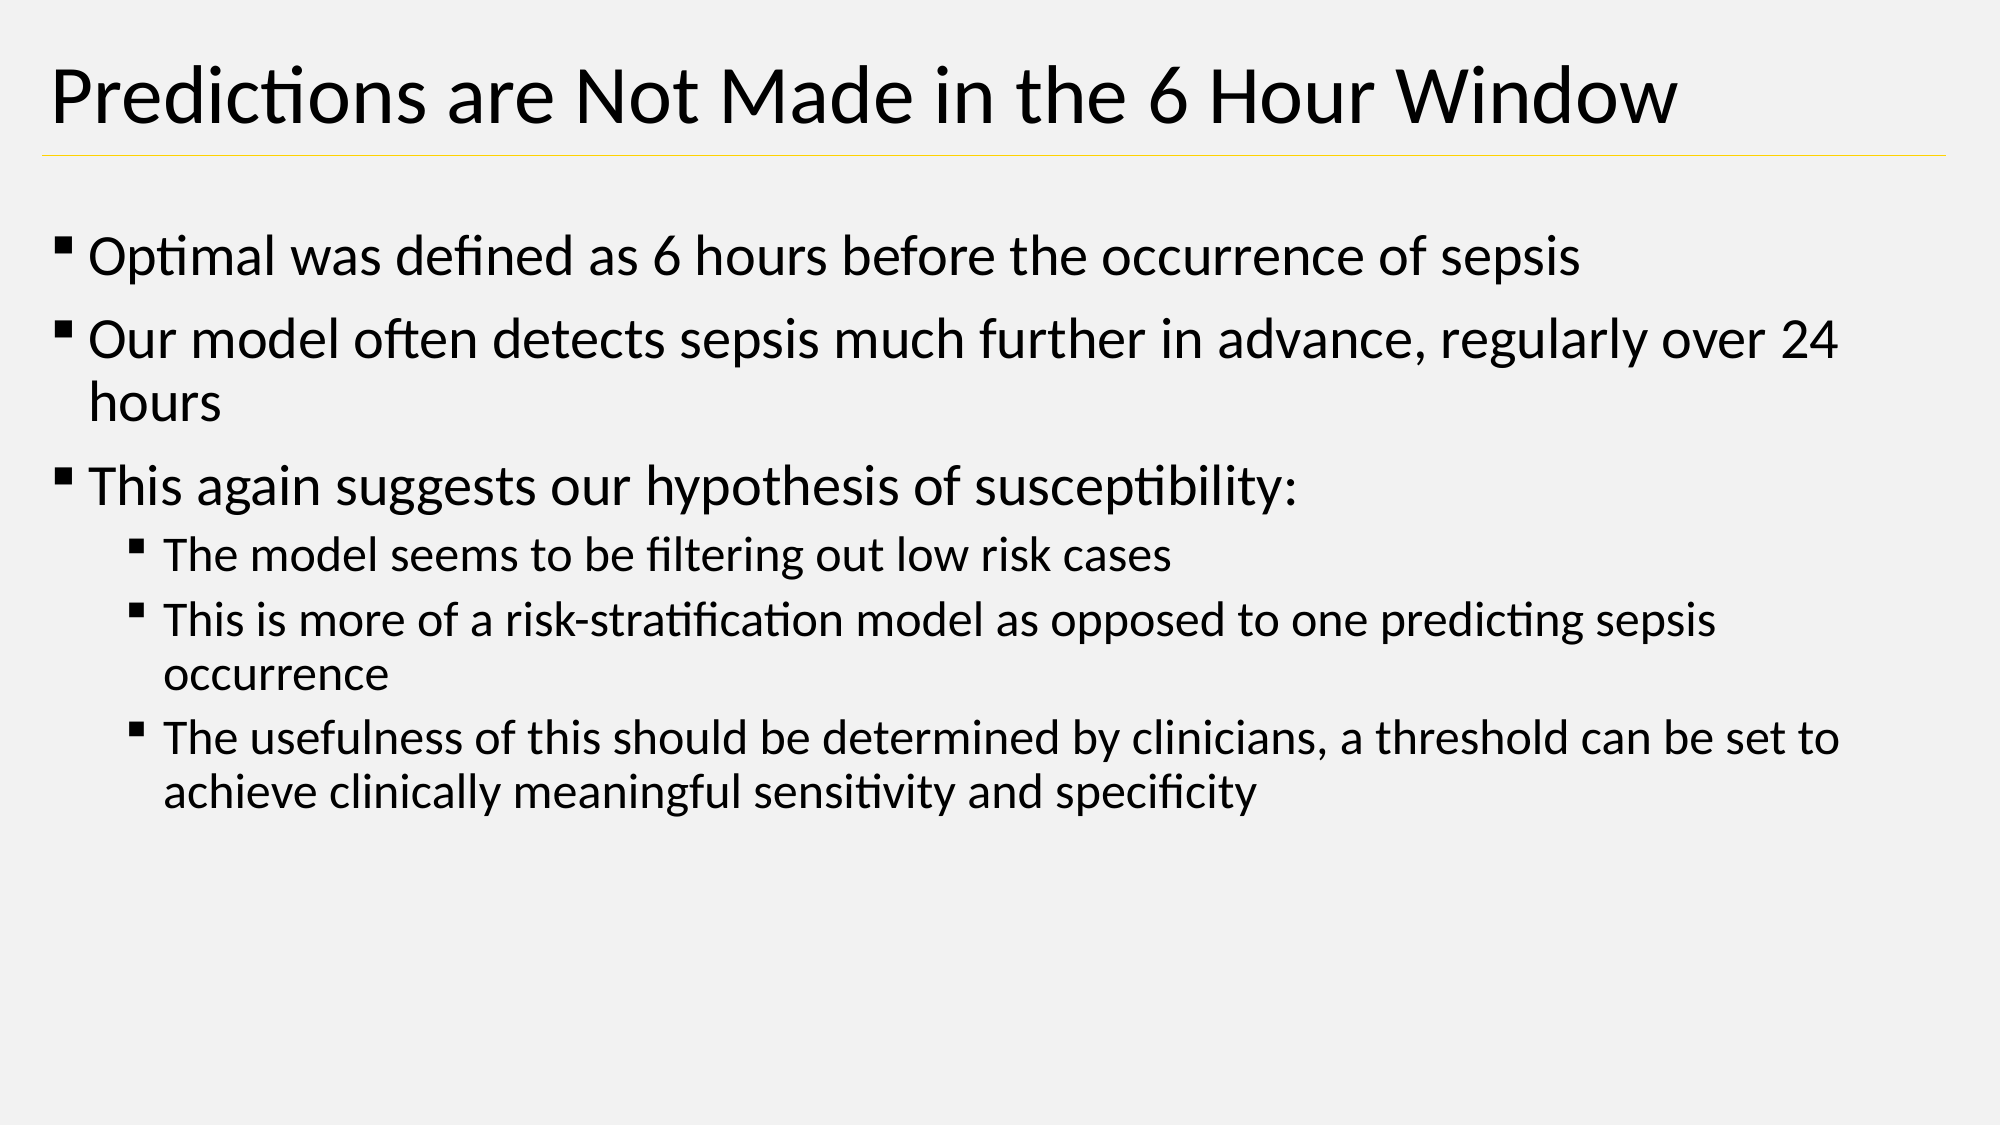

Predictions are Not Made in the 6 Hour Window
Optimal was defined as 6 hours before the occurrence of sepsis
Our model often detects sepsis much further in advance, regularly over 24 hours
This again suggests our hypothesis of susceptibility:
The model seems to be filtering out low risk cases
This is more of a risk-stratification model as opposed to one predicting sepsis occurrence
The usefulness of this should be determined by clinicians, a threshold can be set to achieve clinically meaningful sensitivity and specificity